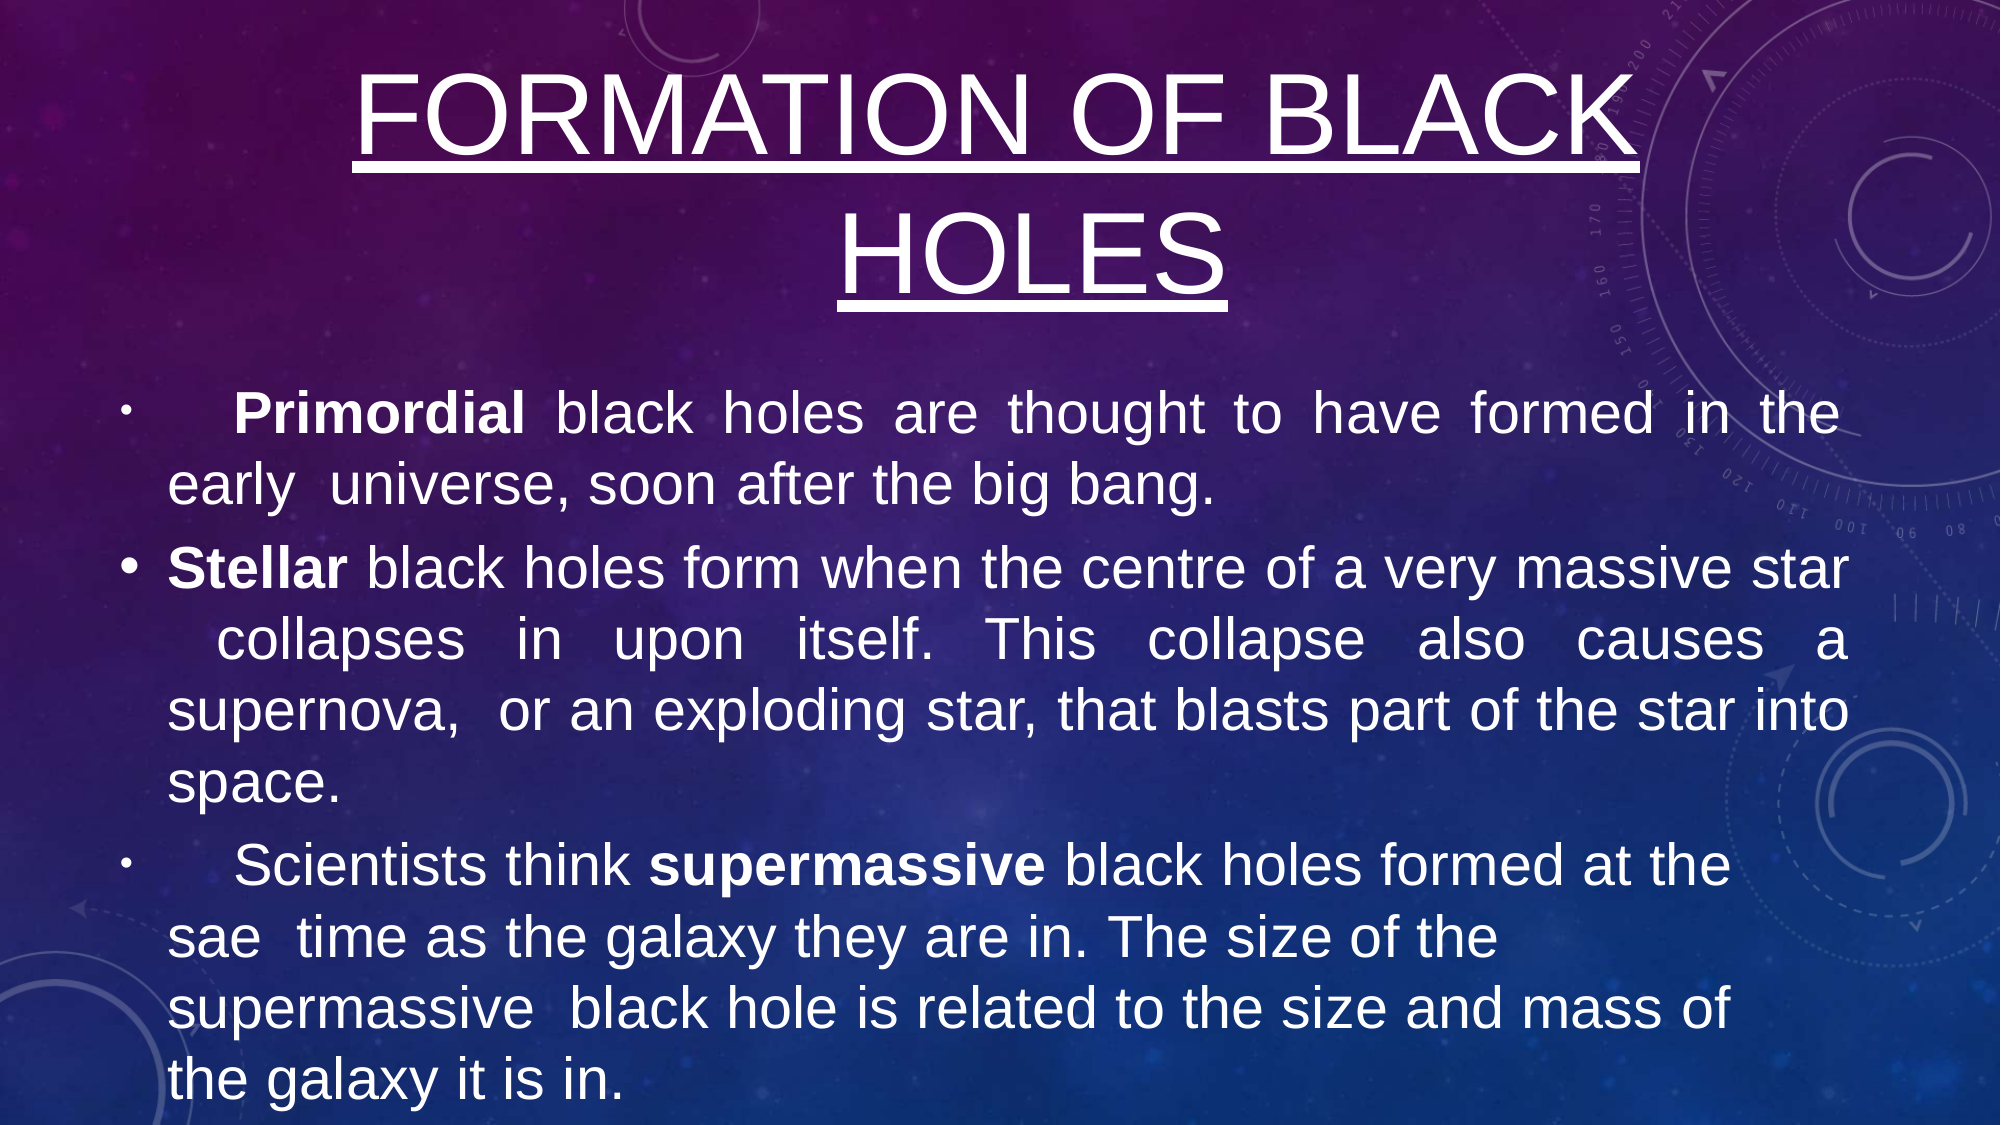

# FORMATION OF BLACK  HOLES
	Primordial black holes are thought to have formed in the early  universe, soon after the big bang.
Stellar black holes form when the centre of a very massive star  collapses in upon itself. This collapse also causes a supernova,  or an exploding star, that blasts part of the star into space.
	Scientists think supermassive black holes formed at the sae  time as the galaxy they are in. The size of the supermassive  black hole is related to the size and mass of the galaxy it is in.